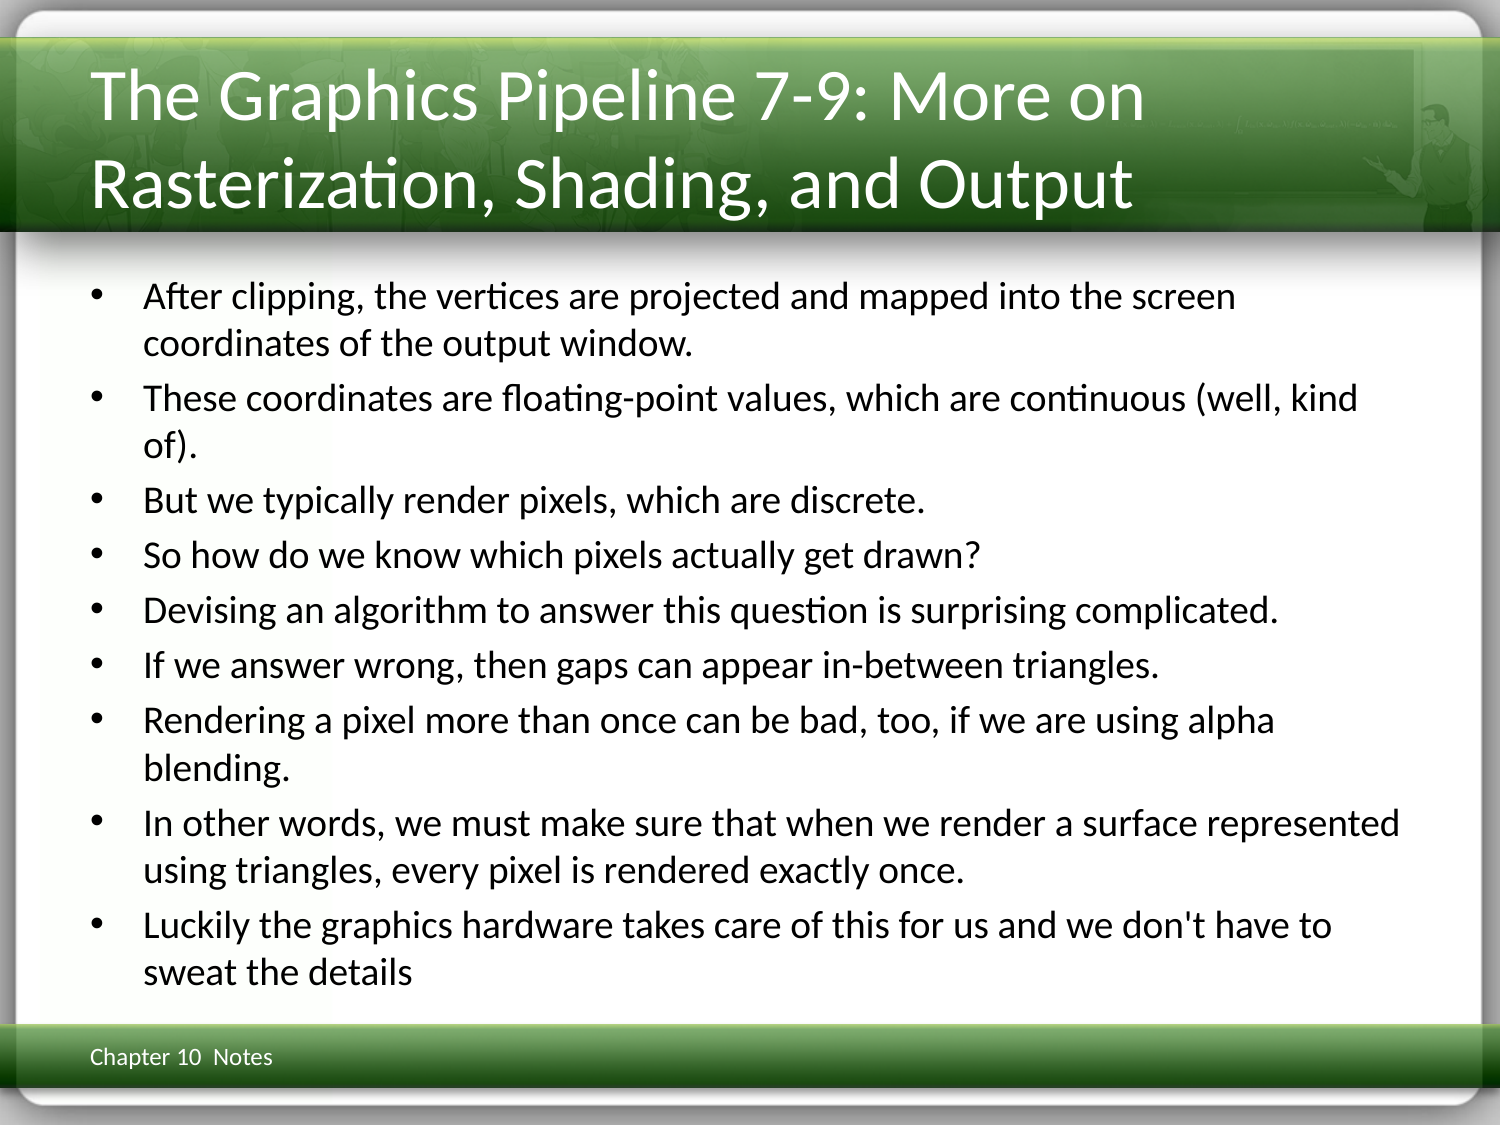

# The Graphics Pipeline 7-9: More on Rasterization, Shading, and Output
After clipping, the vertices are projected and mapped into the screen coordinates of the output window.
These coordinates are floating-point values, which are continuous (well, kind of).
But we typically render pixels, which are discrete.
So how do we know which pixels actually get drawn?
Devising an algorithm to answer this question is surprising complicated.
If we answer wrong, then gaps can appear in-between triangles.
Rendering a pixel more than once can be bad, too, if we are using alpha blending.
In other words, we must make sure that when we render a surface represented using triangles, every pixel is rendered exactly once.
Luckily the graphics hardware takes care of this for us and we don't have to sweat the details
Chapter 10  Notes
3D Math Primer for Graphics & Game Dev
308